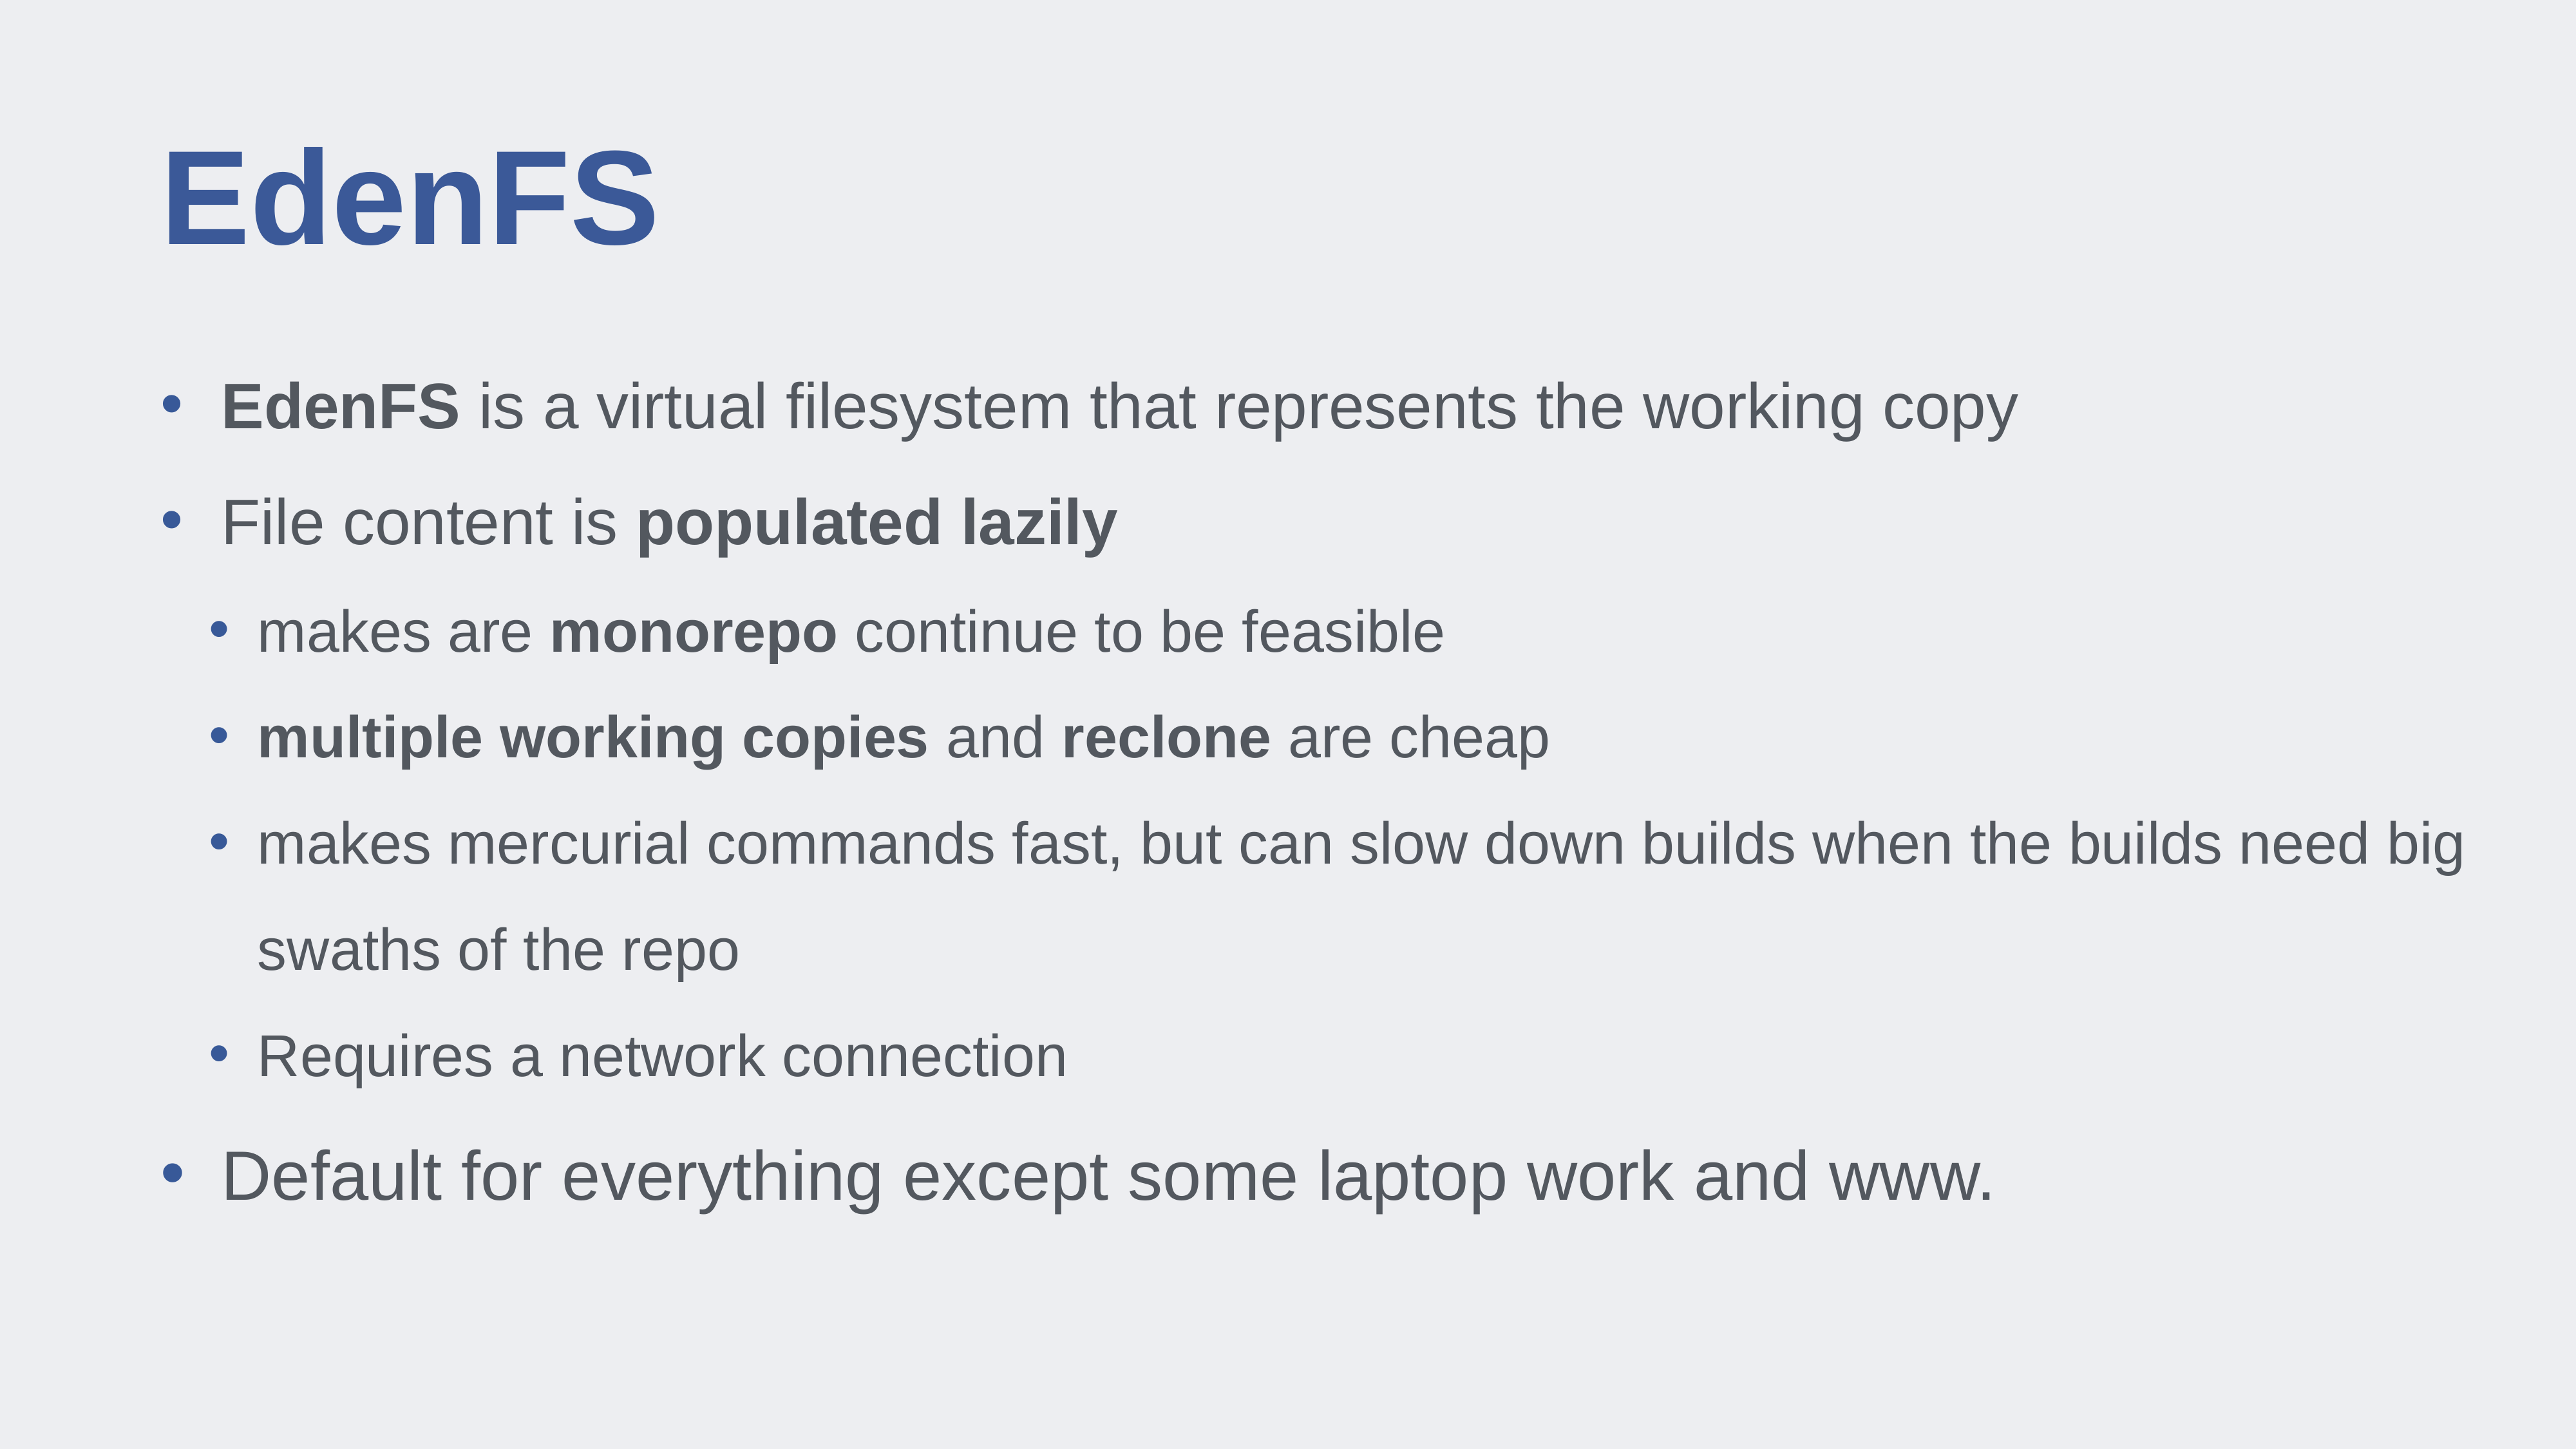

# EdenFS
EdenFS is a virtual filesystem that represents the working copy
File content is populated lazily
makes are monorepo continue to be feasible
multiple working copies and reclone are cheap
makes mercurial commands fast, but can slow down builds when the builds need big swaths of the repo
Requires a network connection
Default for everything except some laptop work and www.